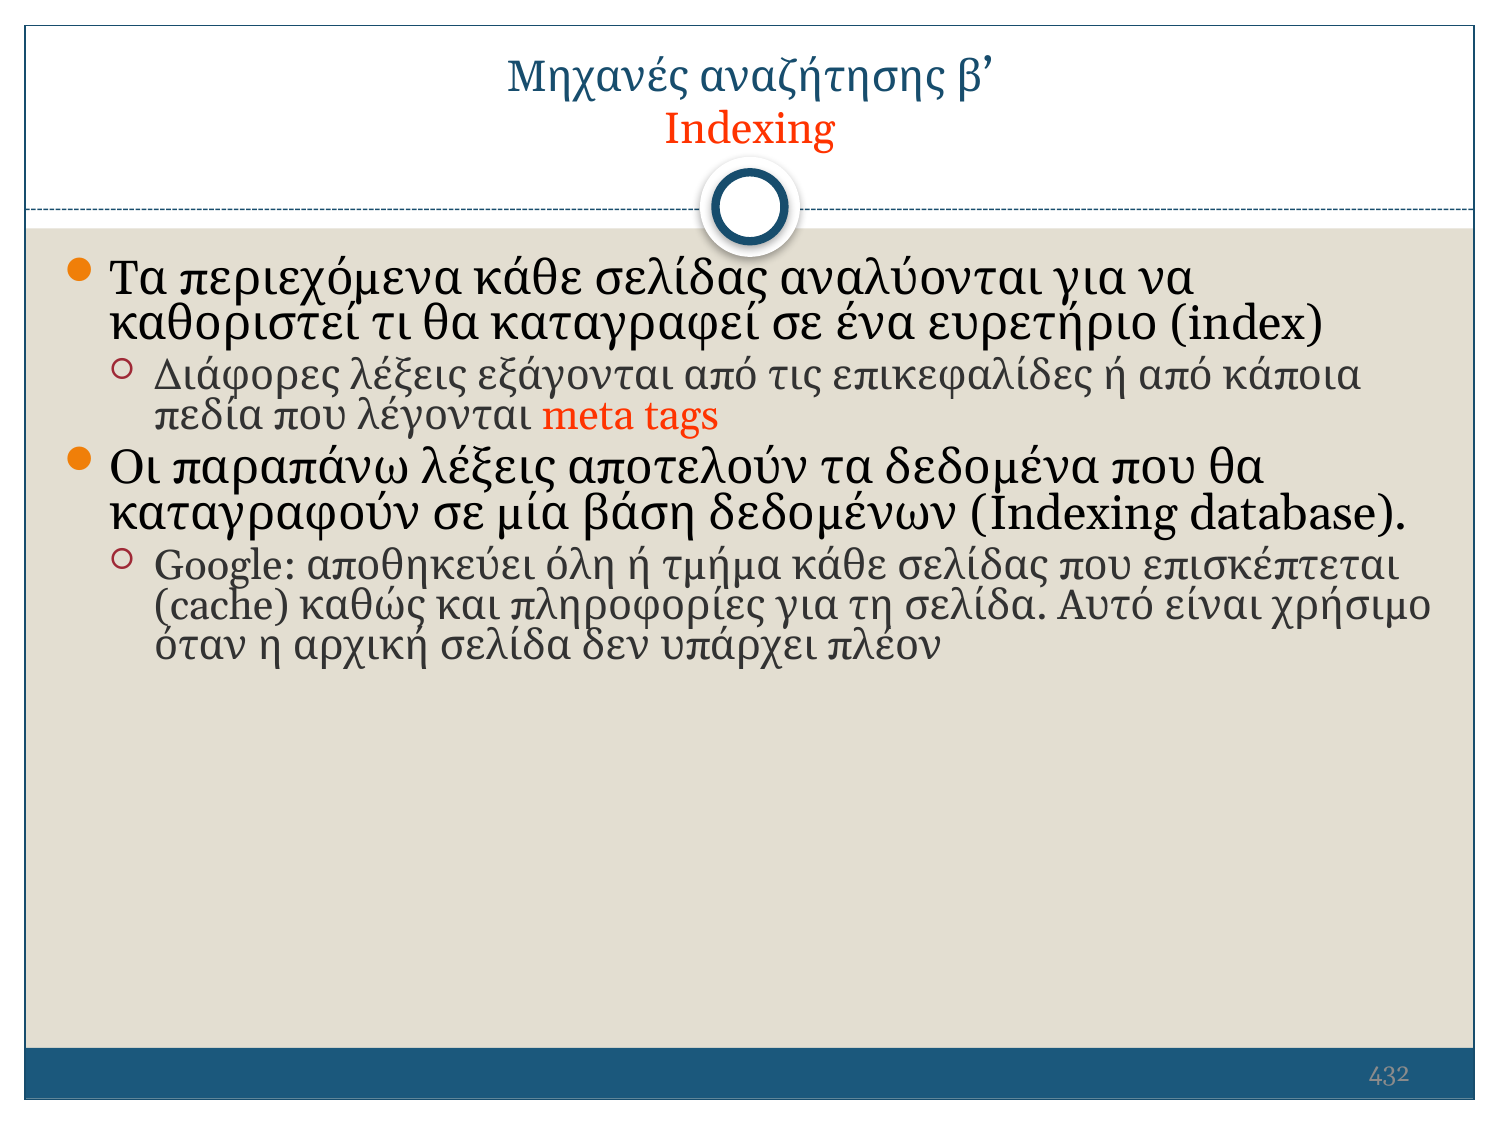

Μηχανές αναζήτησης β’
Indexing
Τα περιεχόμενα κάθε σελίδας αναλύονται για να καθοριστεί τι θα καταγραφεί σε ένα ευρετήριο (index)
Διάφορες λέξεις εξάγονται από τις επικεφαλίδες ή από κάποια πεδία που λέγονται meta tags
Οι παραπάνω λέξεις αποτελούν τα δεδομένα που θα καταγραφούν σε μία βάση δεδομένων (Indexing database).
Google: αποθηκεύει όλη ή τμήμα κάθε σελίδας που επισκέπτεται (cache) καθώς και πληροφορίες για τη σελίδα. Αυτό είναι χρήσιμο όταν η αρχική σελίδα δεν υπάρχει πλέον
432